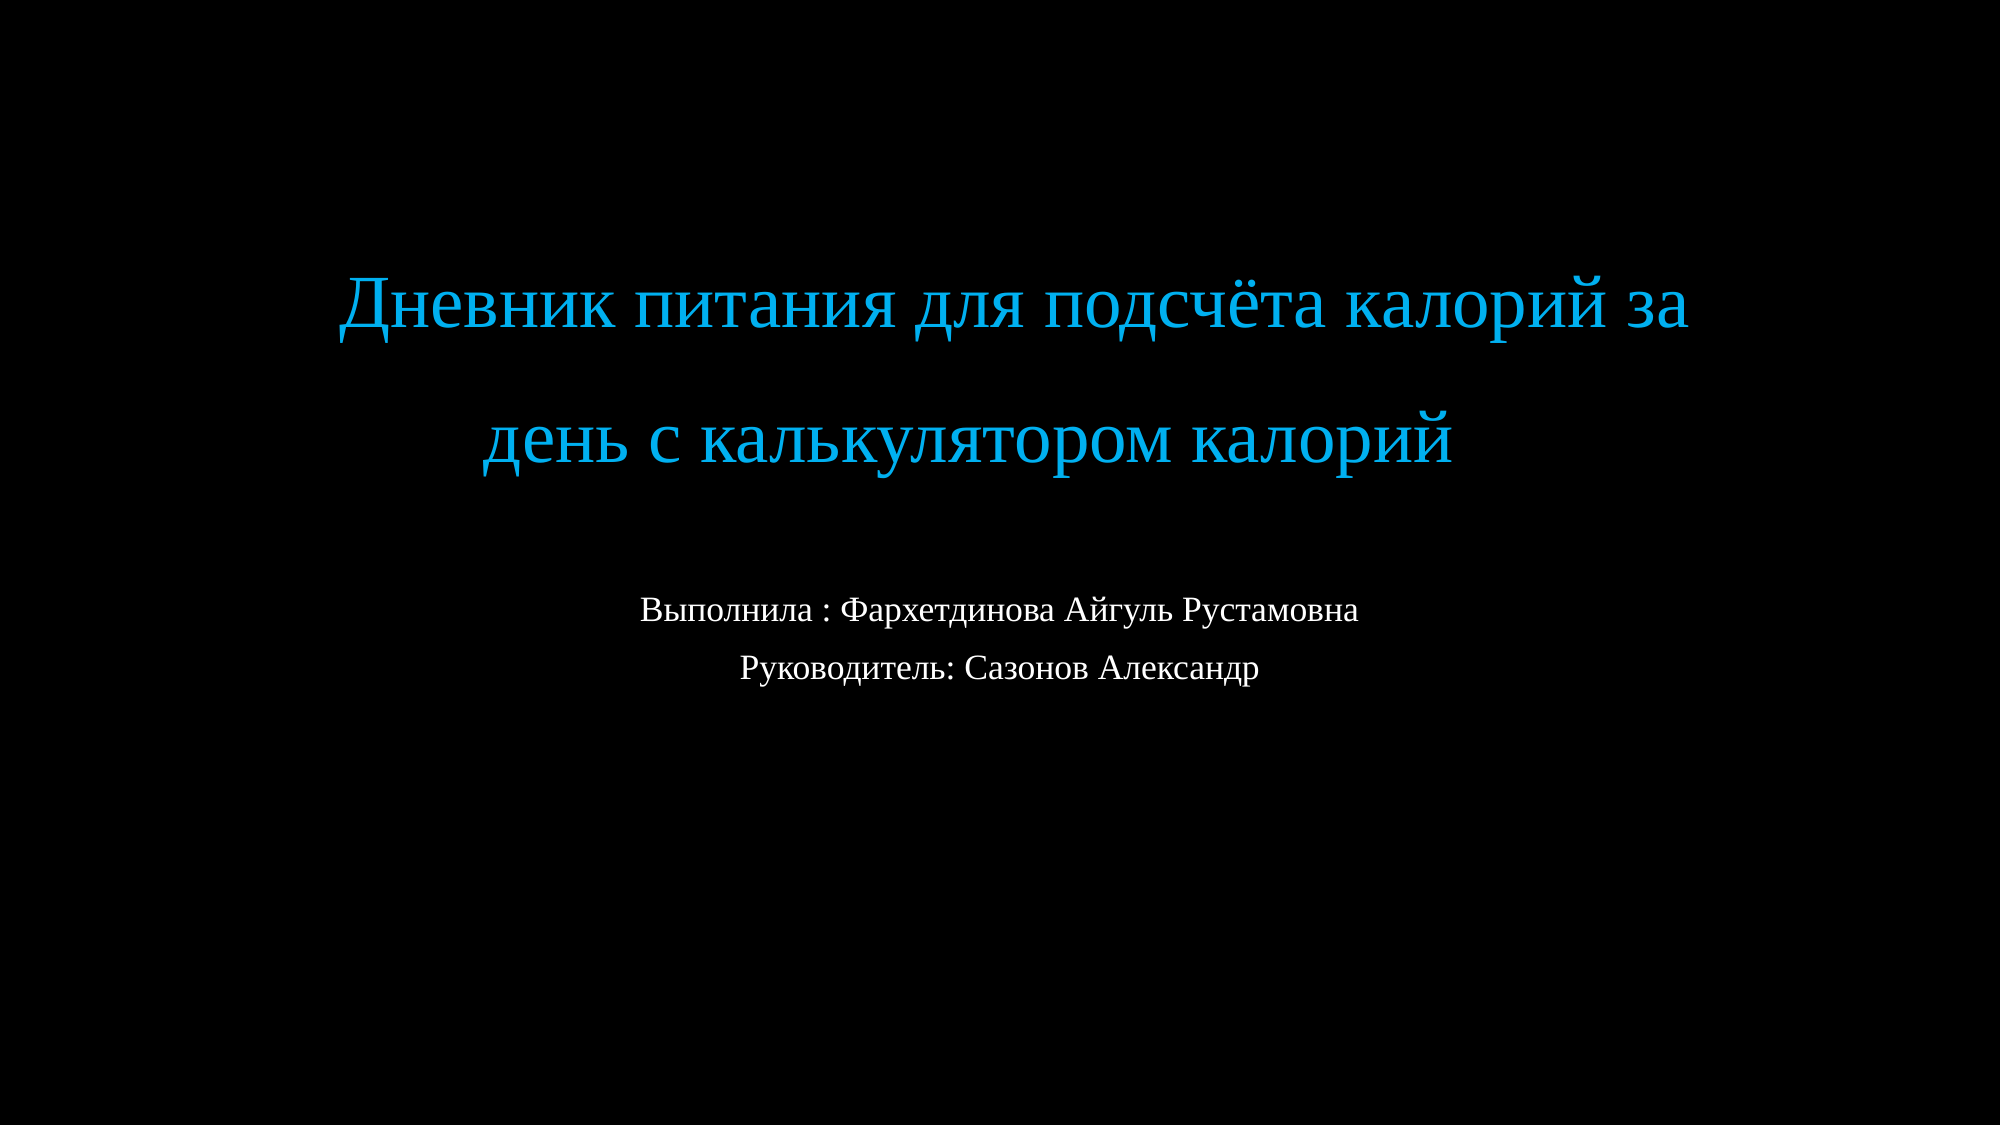

# Дневник питания для подсчёта калорий за день с калькулятором калорий
Выполнила : Фархетдинова Айгуль Рустамовна
Руководитель: Сазонов Александр